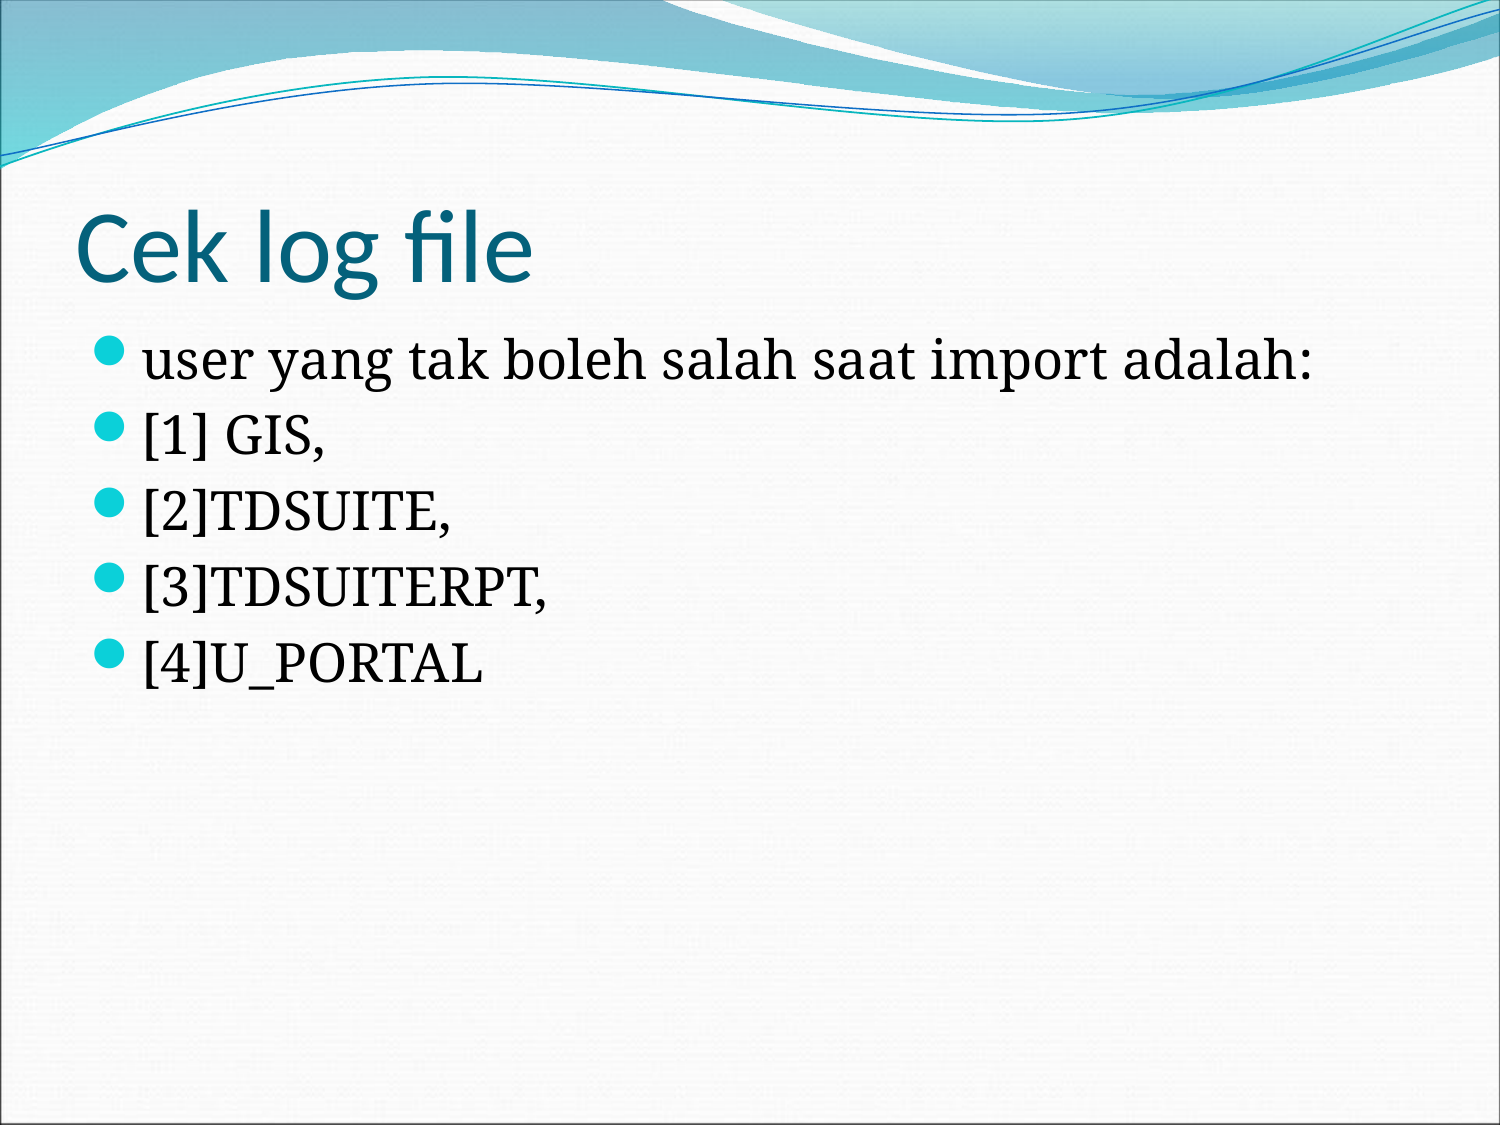

# Cek log file
user yang tak boleh salah saat import adalah:
[1] GIS,
[2]TDSUITE,
[3]TDSUITERPT,
[4]U_PORTAL